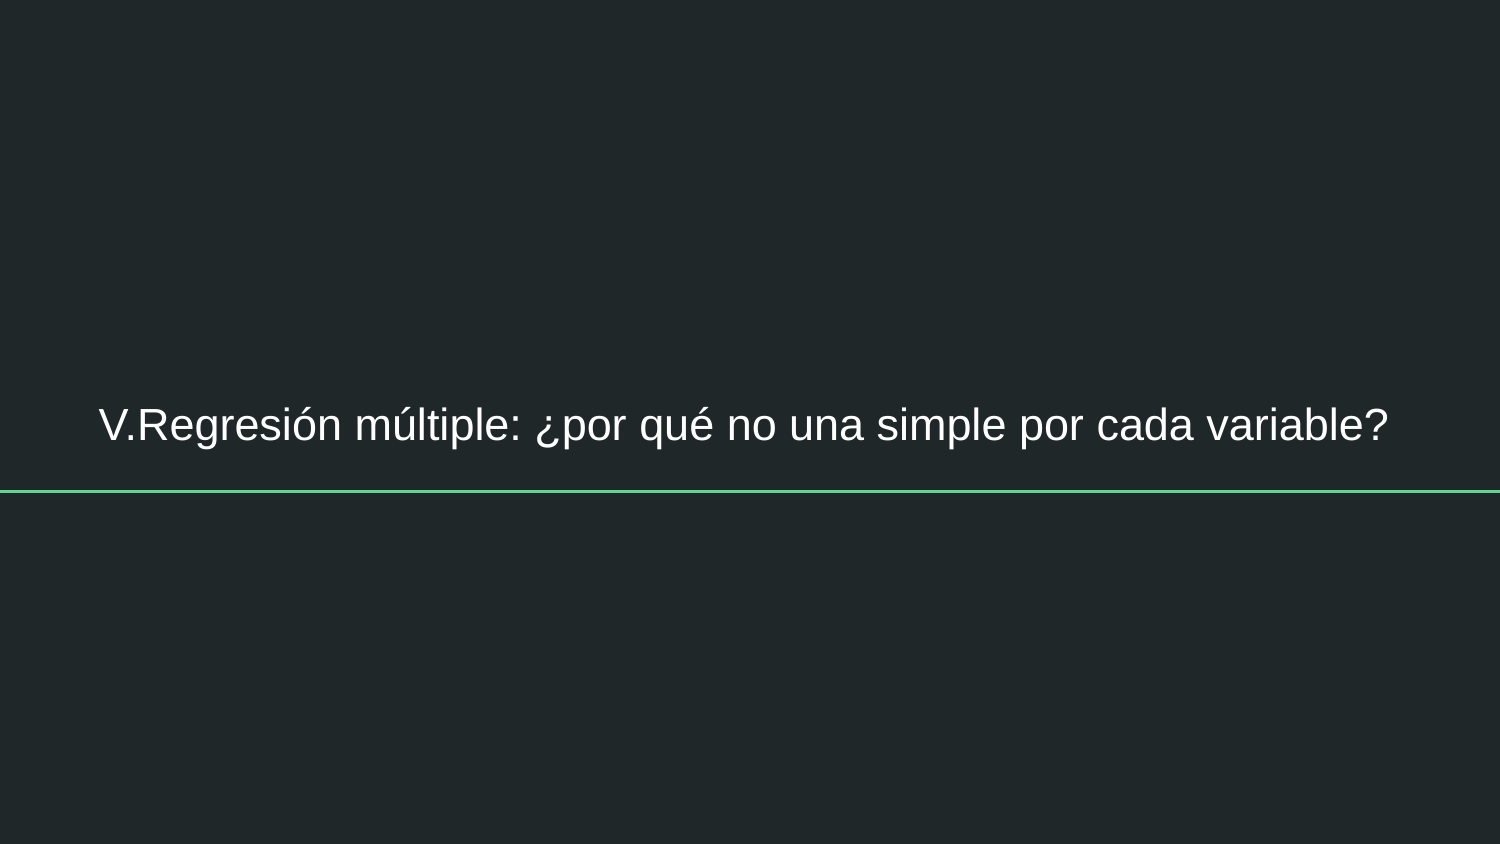

# V.Regresión múltiple: ¿por qué no una simple por cada variable?